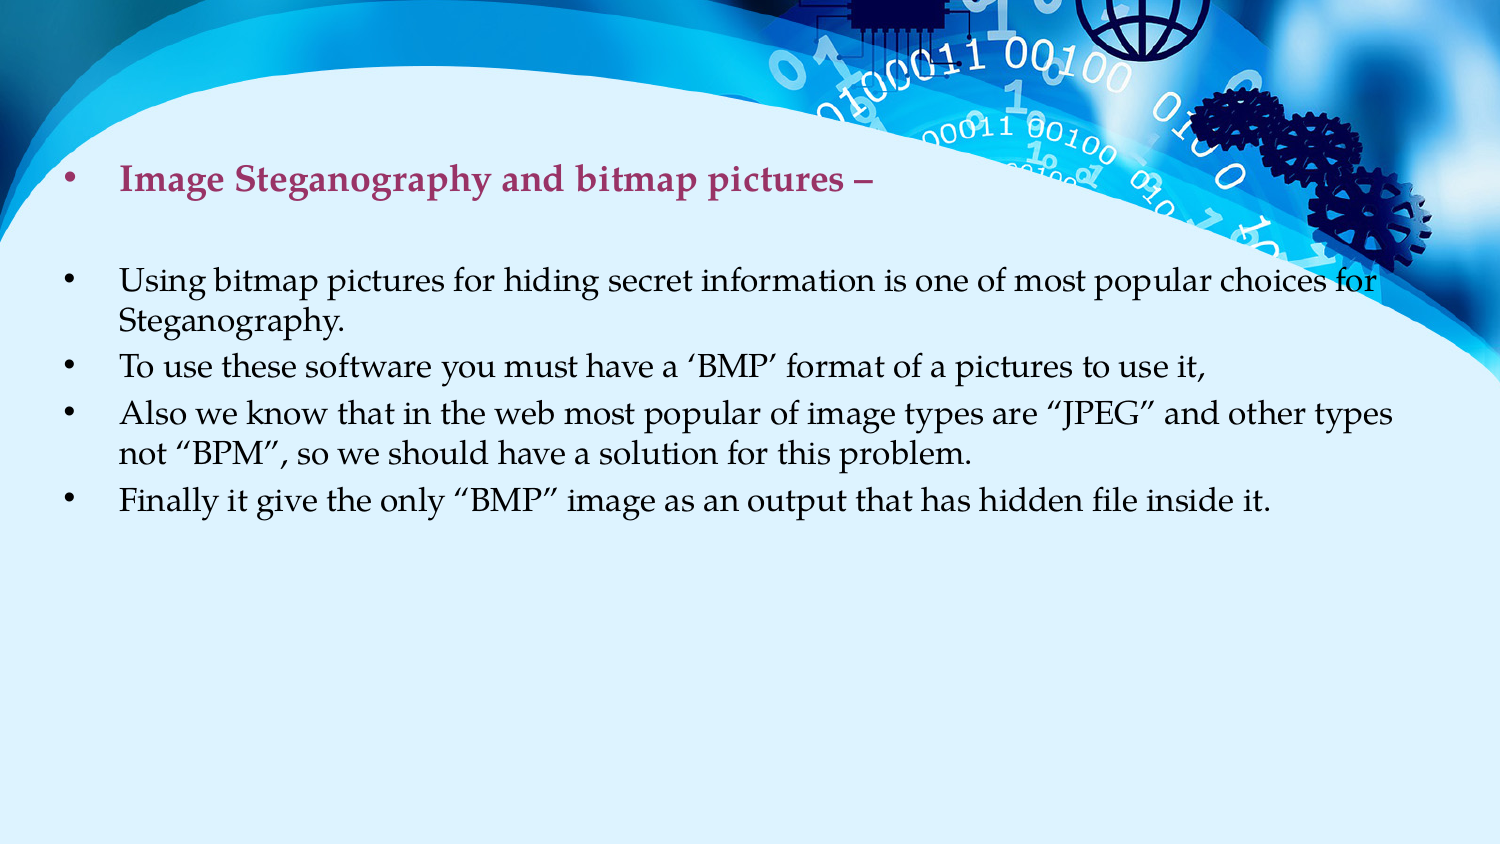

Image Steganography and bitmap pictures –

Using bitmap pictures for hiding secret information is one of most popular choices for Steganography.
To use these software you must have a ‘BMP’ format of a pictures to use it,
Also we know that in the web most popular of image types are “JPEG” and other types not “BPM”, so we should have a solution for this problem.
Finally it give the only “BMP” image as an output that has hidden file inside it.